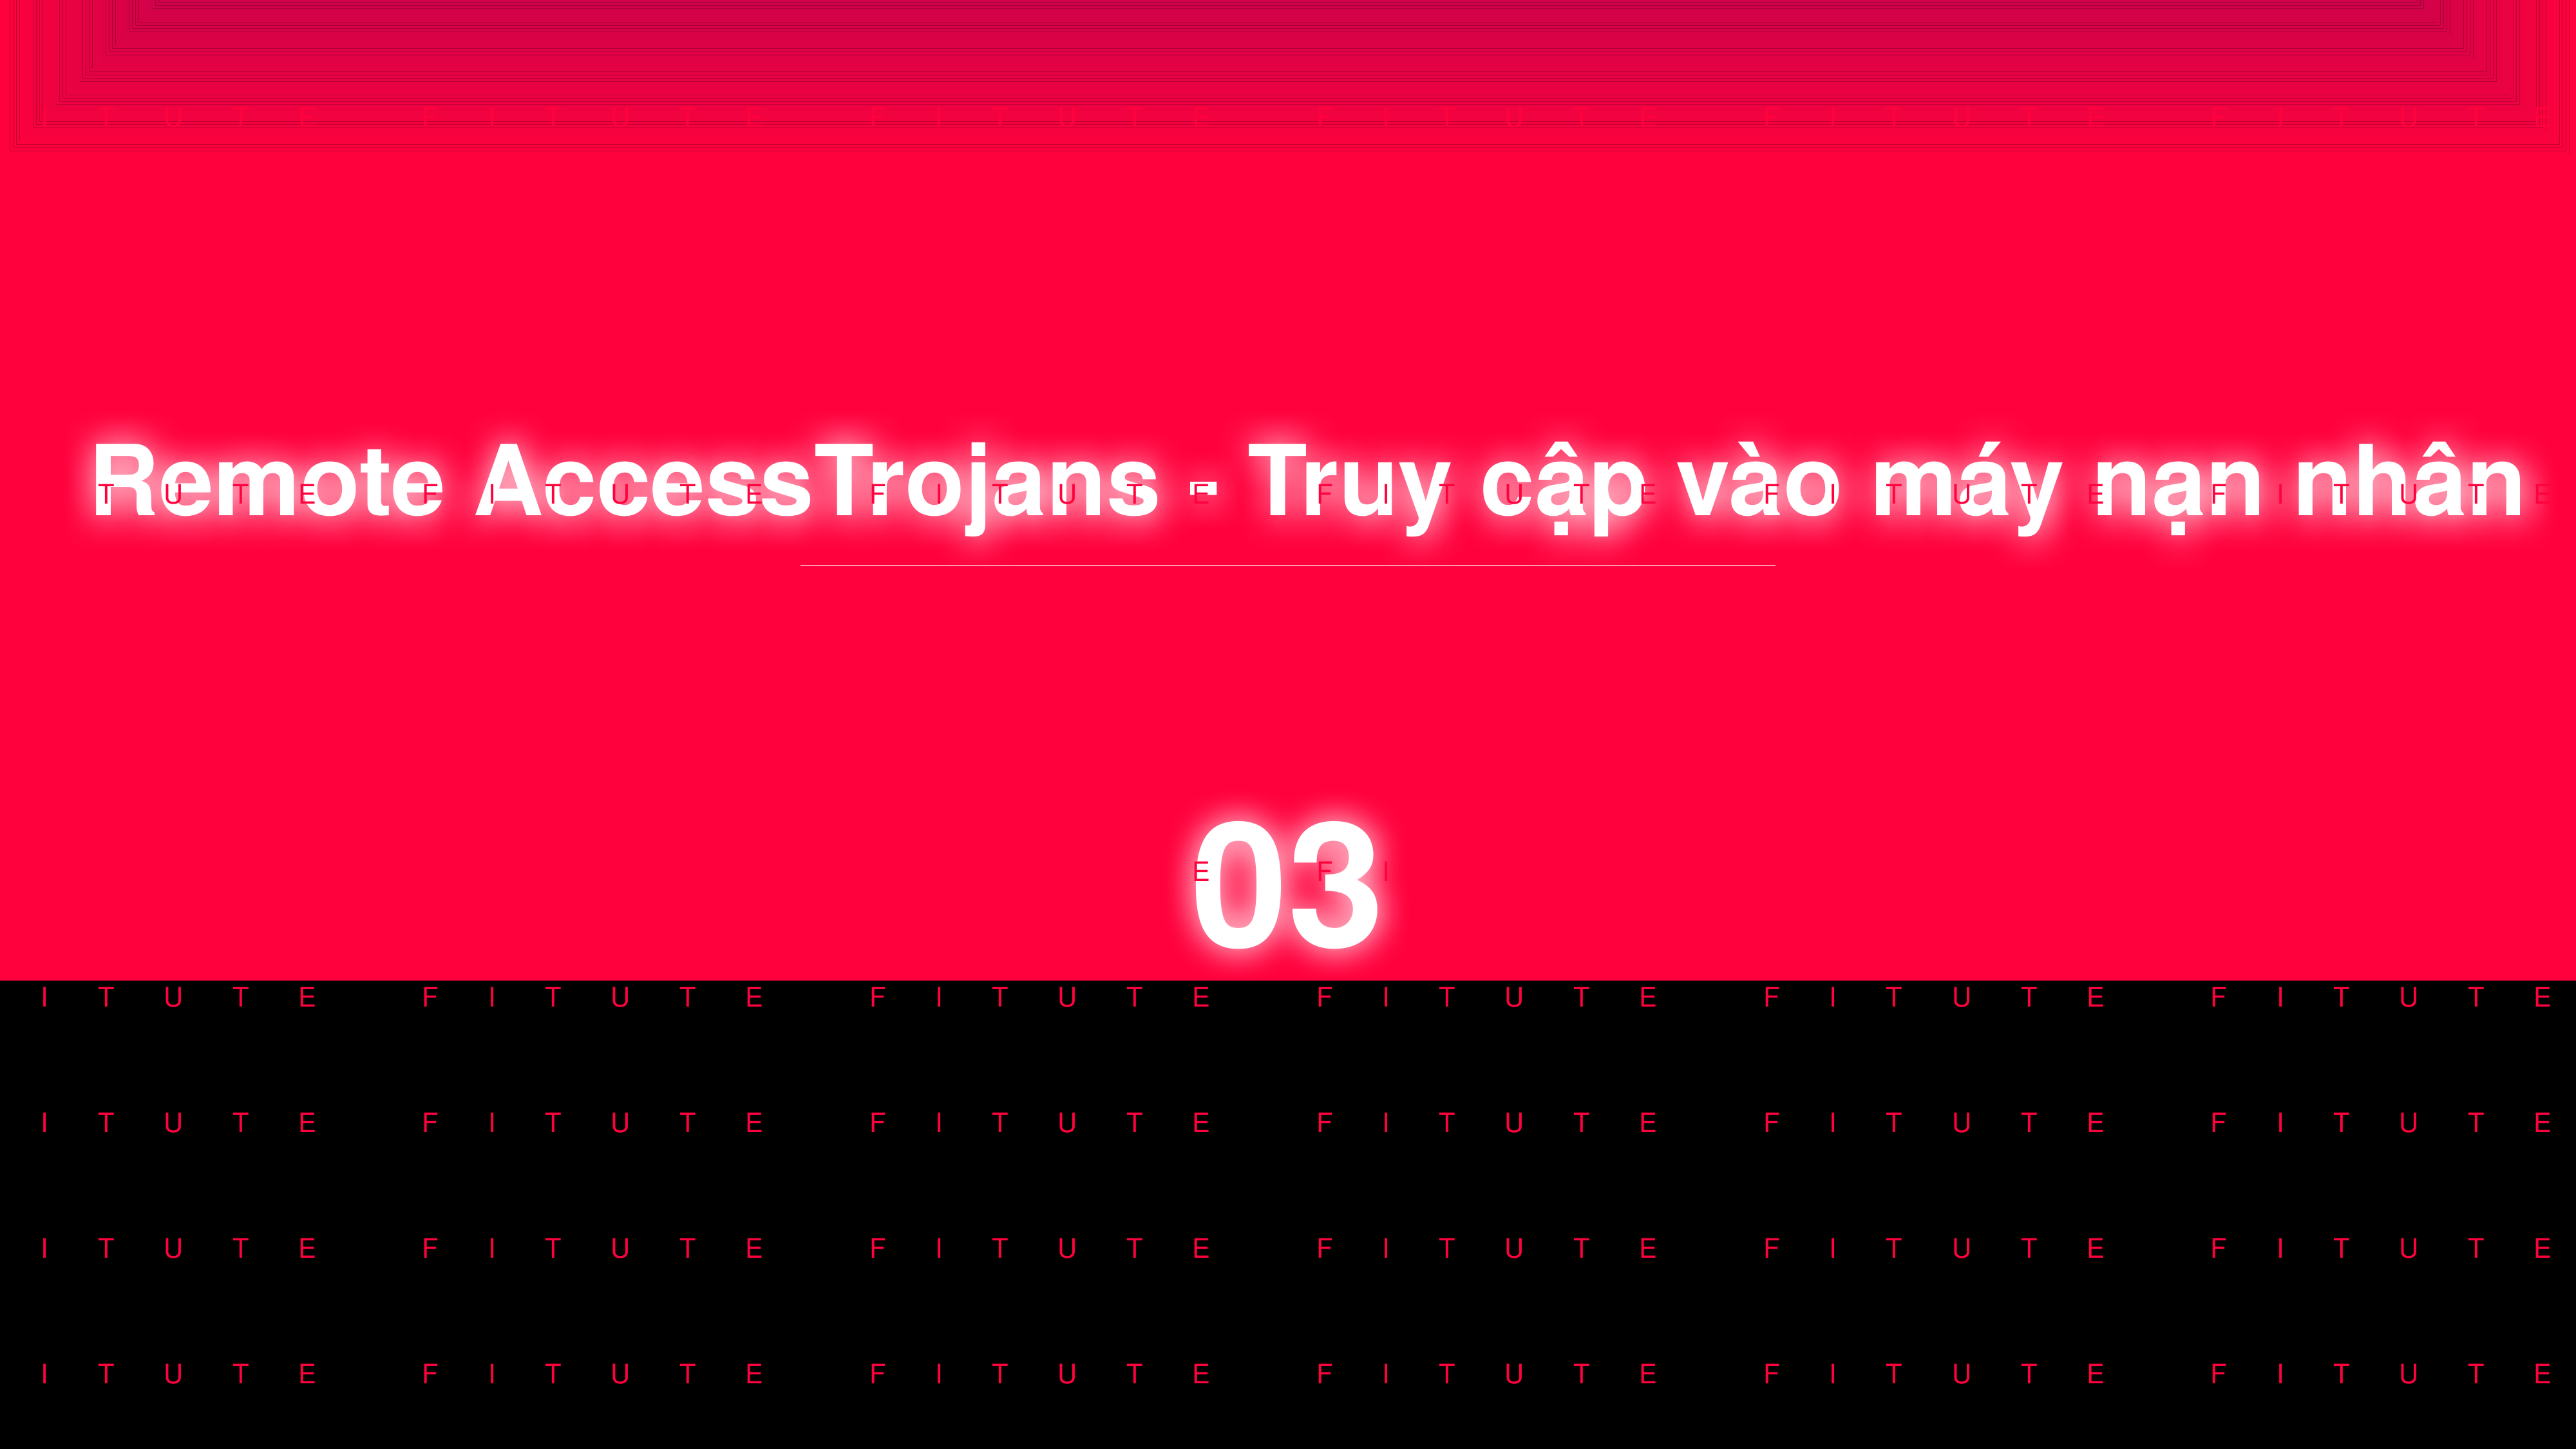

FITUTE FITUTE FITUTE FITUTE FITUTE FITUTE FITUTE FITUTE FITUTE FITUTE FITUTE FITUTE FITUTE FITUTE FITUTE FITUTE FITUTE FITUTE FITUTE FITUTE FITUTE FITUTE FITUTE FITUTE FITUTE FITUTE FITUTE FITUTE FITUTE FITUTE FITUTE FITUTE FITUTE FITUTE FITUTE FITUTE FITUTE FITUTE FITUTE FITUTE FITUTE FITUTE FITUTE FITUTE FITUTE FITUTE FITUTE FITUTE FITUTE FITUTE FITUTE FITUTE FITUTE FITUTE FITUTE FITUTE FITUTE FITUTE FITUTE FITUTE FITUTE FITUTE FITUTE FITUTE FITUTE FITUTE FITUTE FITUTE FITUTE FITUTE FITUTE FITUTE FITUTE FITUTE FITUTE FITUTE
Remote AccessTrojans - Truy cập vào máy nạn nhân

03